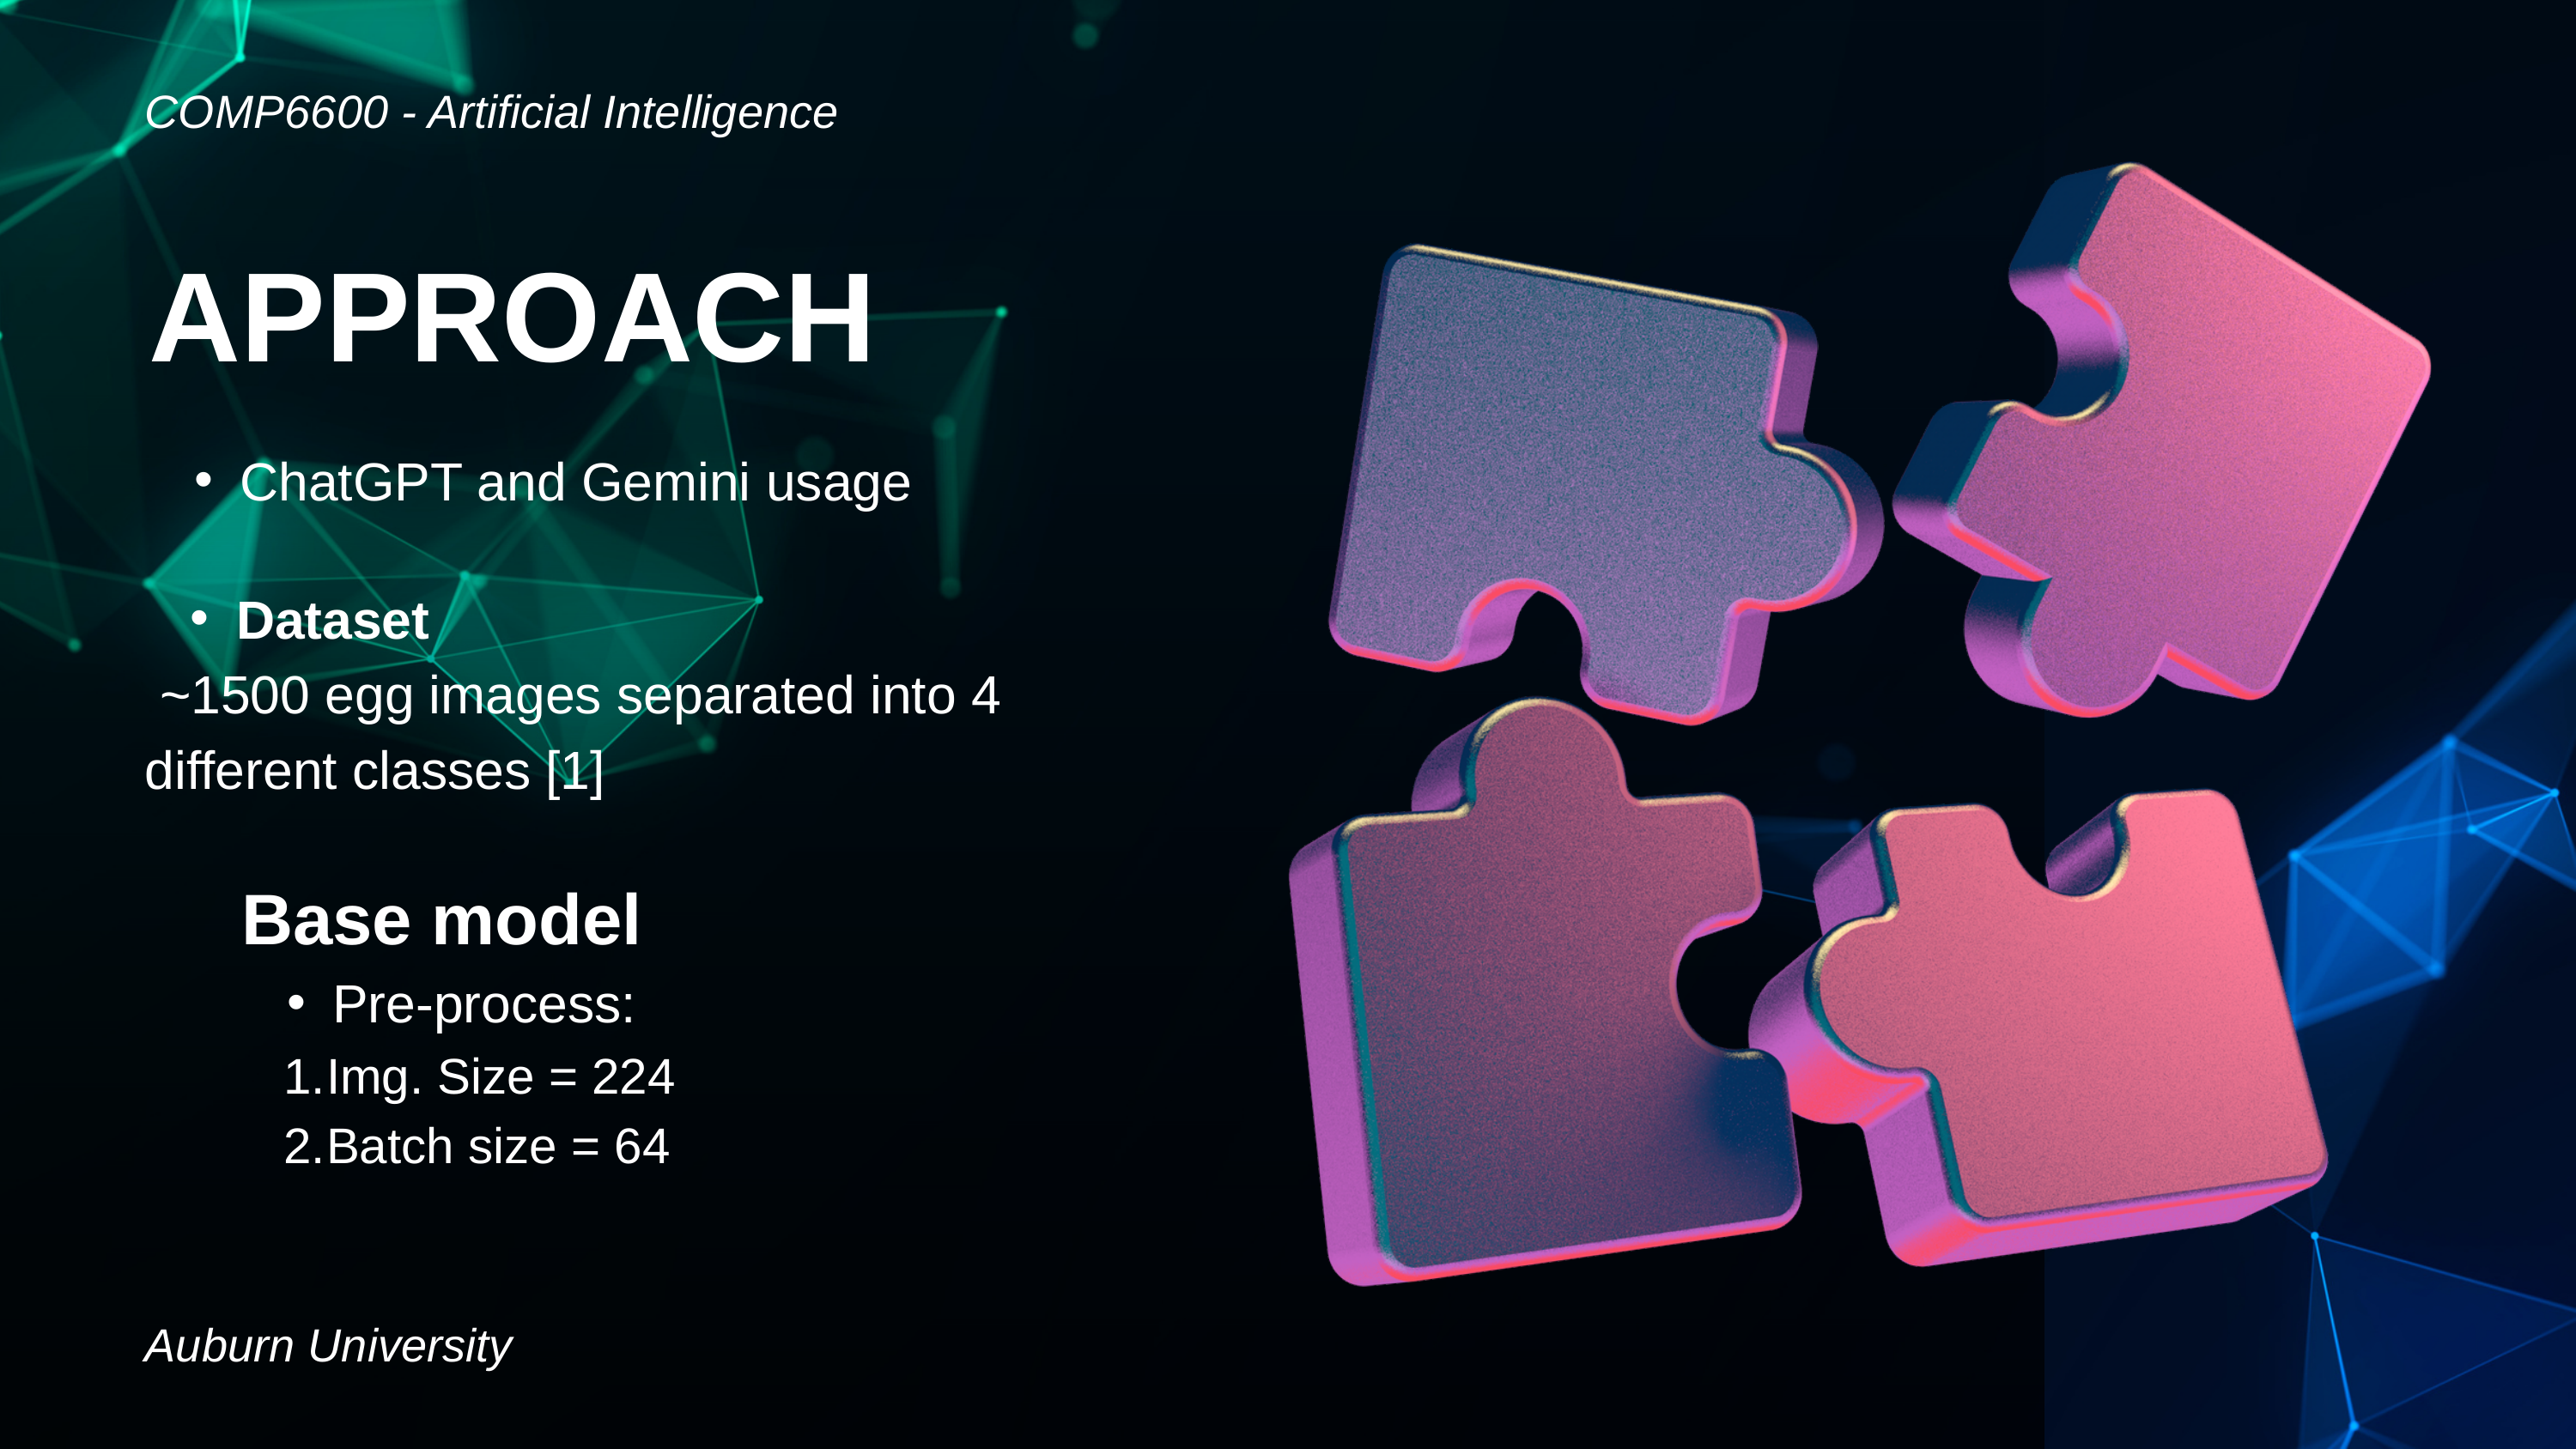

COMP6600 - Artificial Intelligence

APPROACH
ChatGPT and Gemini usage
Dataset
 ~1500 egg images separated into 4 different classes [1]
Base model
Pre-process:
Img. Size = 224
Batch size = 64

Auburn University